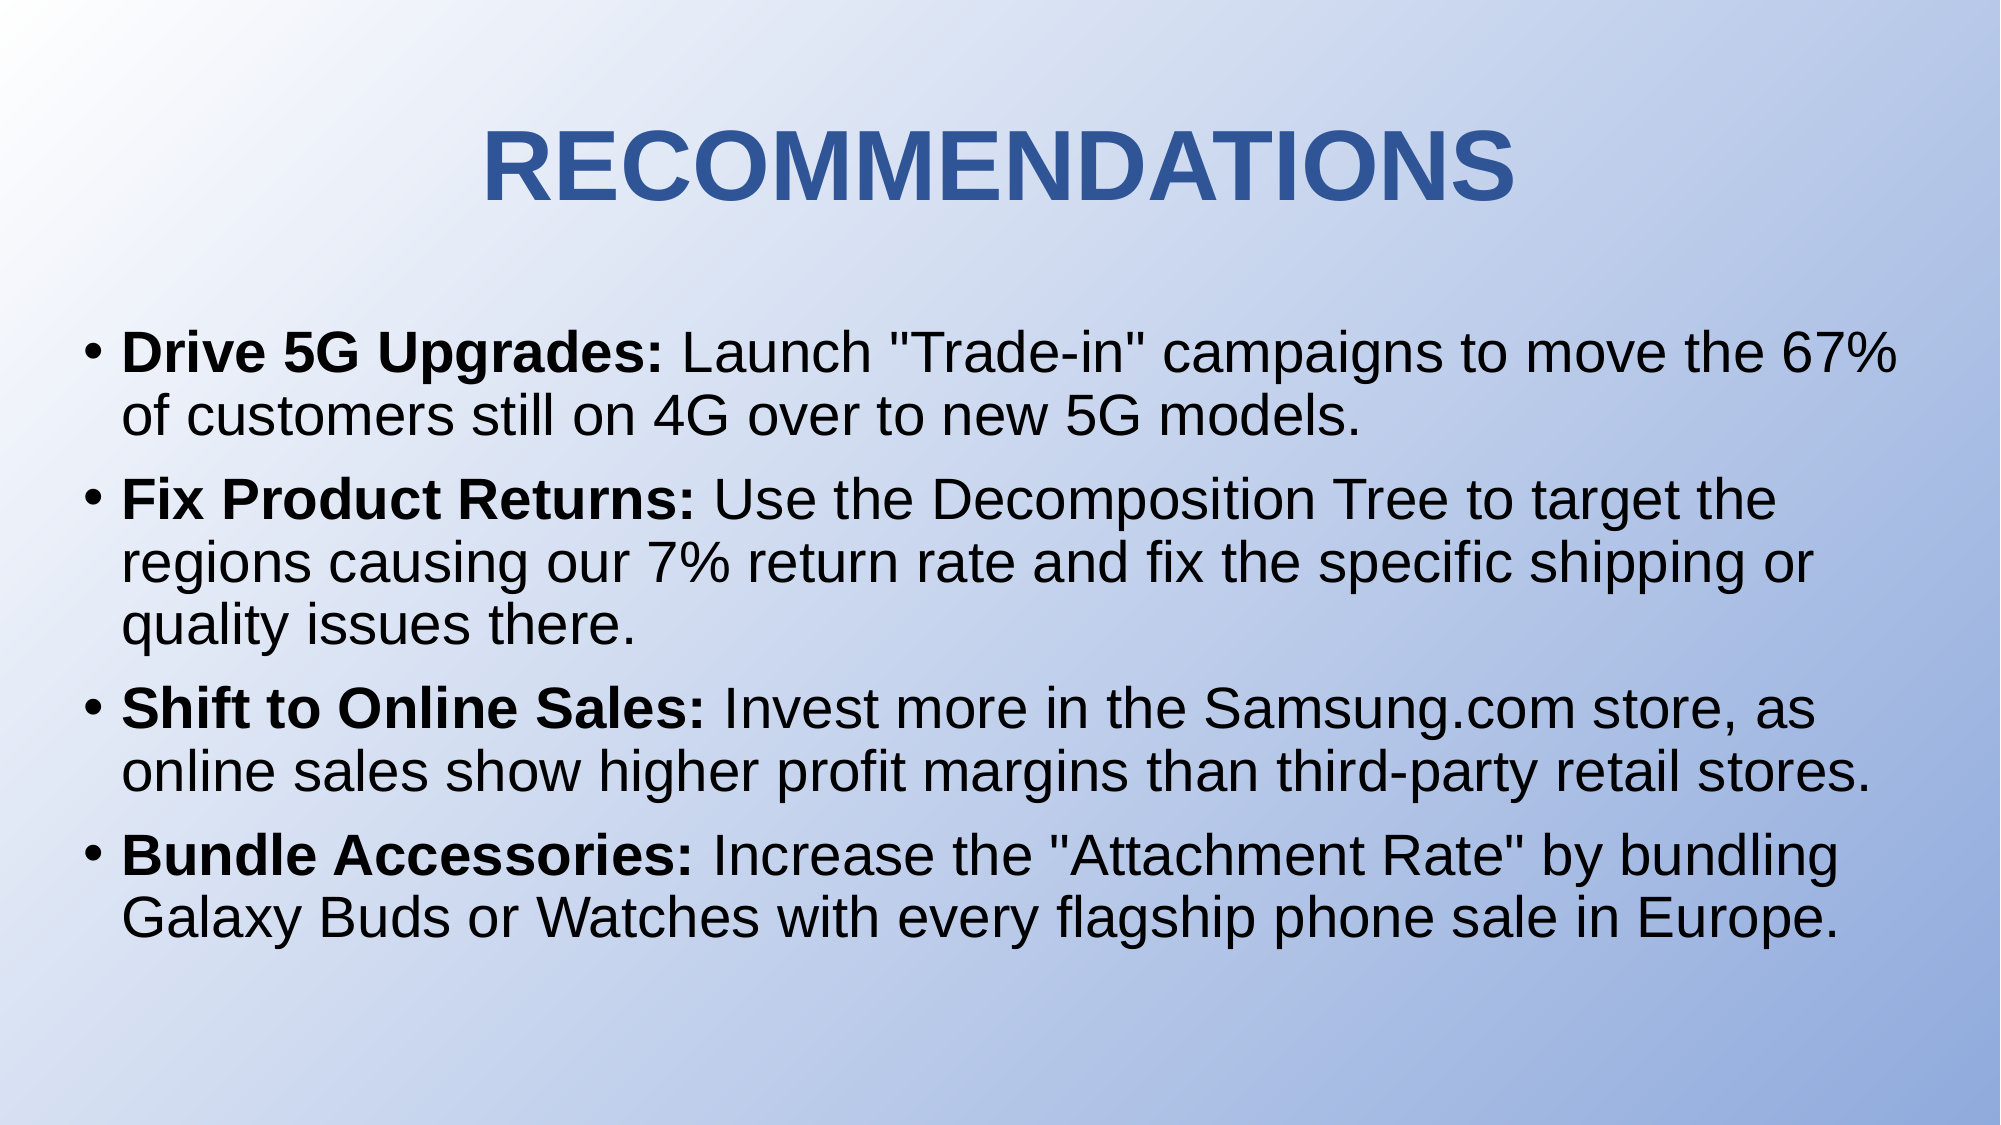

# RECOMMENDATIONS
Drive 5G Upgrades: Launch "Trade-in" campaigns to move the 67% of customers still on 4G over to new 5G models.
Fix Product Returns: Use the Decomposition Tree to target the regions causing our 7% return rate and fix the specific shipping or quality issues there.
Shift to Online Sales: Invest more in the Samsung.com store, as online sales show higher profit margins than third-party retail stores.
Bundle Accessories: Increase the "Attachment Rate" by bundling Galaxy Buds or Watches with every flagship phone sale in Europe.